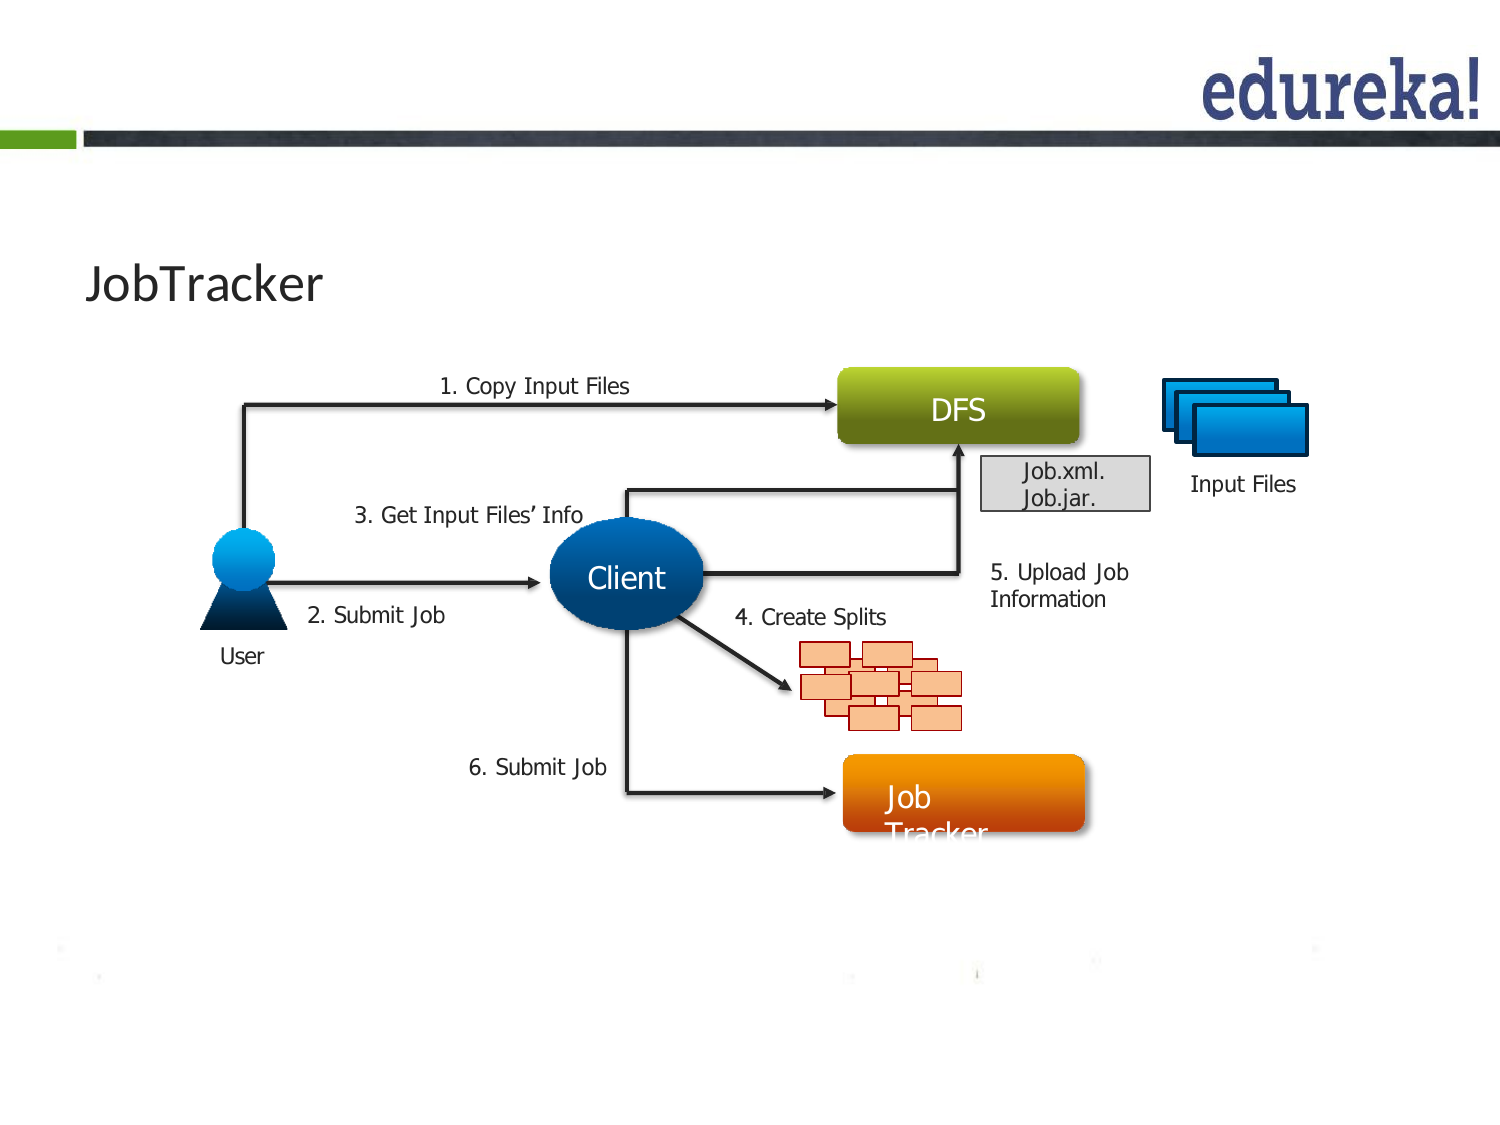

# JobTracker

1. Copy Input Files

DFS

Job.xml. Job.jar.
Input Files

3. Get Input Files’ Info

5. Upload Job Information
Client

2. Submit Job
4. Create Splits
User

6. Submit Job

Job Tracker

www.edureka.in/hadoop
Slide 4